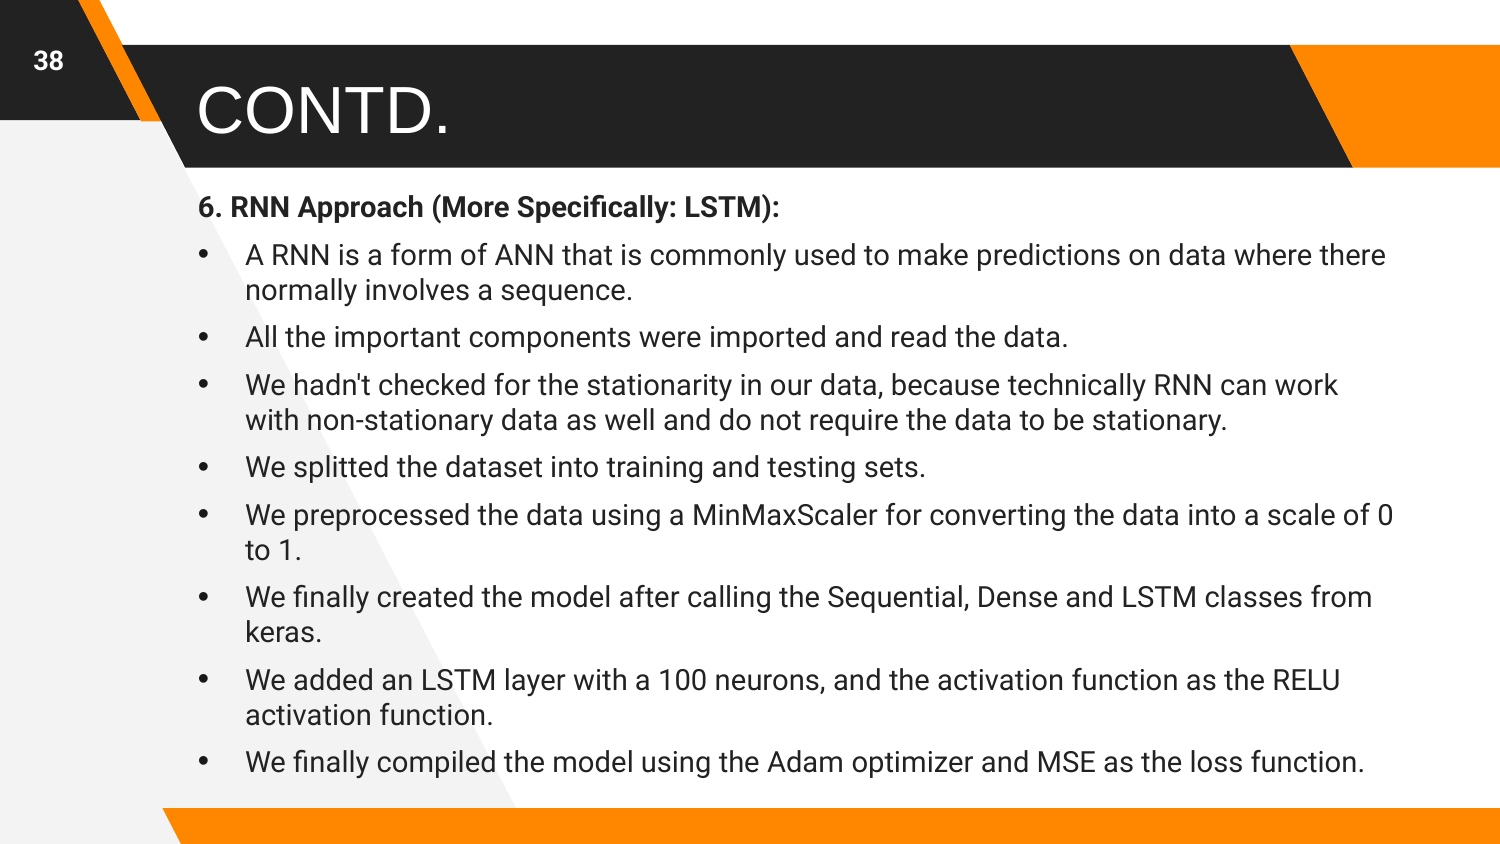

38
# CONTD.
6. RNN Approach (More Specifically: LSTM):
A RNN is a form of ANN that is commonly used to make predictions on data where there normally involves a sequence.
All the important components were imported and read the data.
We hadn't checked for the stationarity in our data, because technically RNN can work with non-stationary data as well and do not require the data to be stationary.
We splitted the dataset into training and testing sets.
We preprocessed the data using a MinMaxScaler for converting the data into a scale of 0 to 1.
We finally created the model after calling the Sequential, Dense and LSTM classes from keras.
We added an LSTM layer with a 100 neurons, and the activation function as the RELU activation function.
We finally compiled the model using the Adam optimizer and MSE as the loss function.